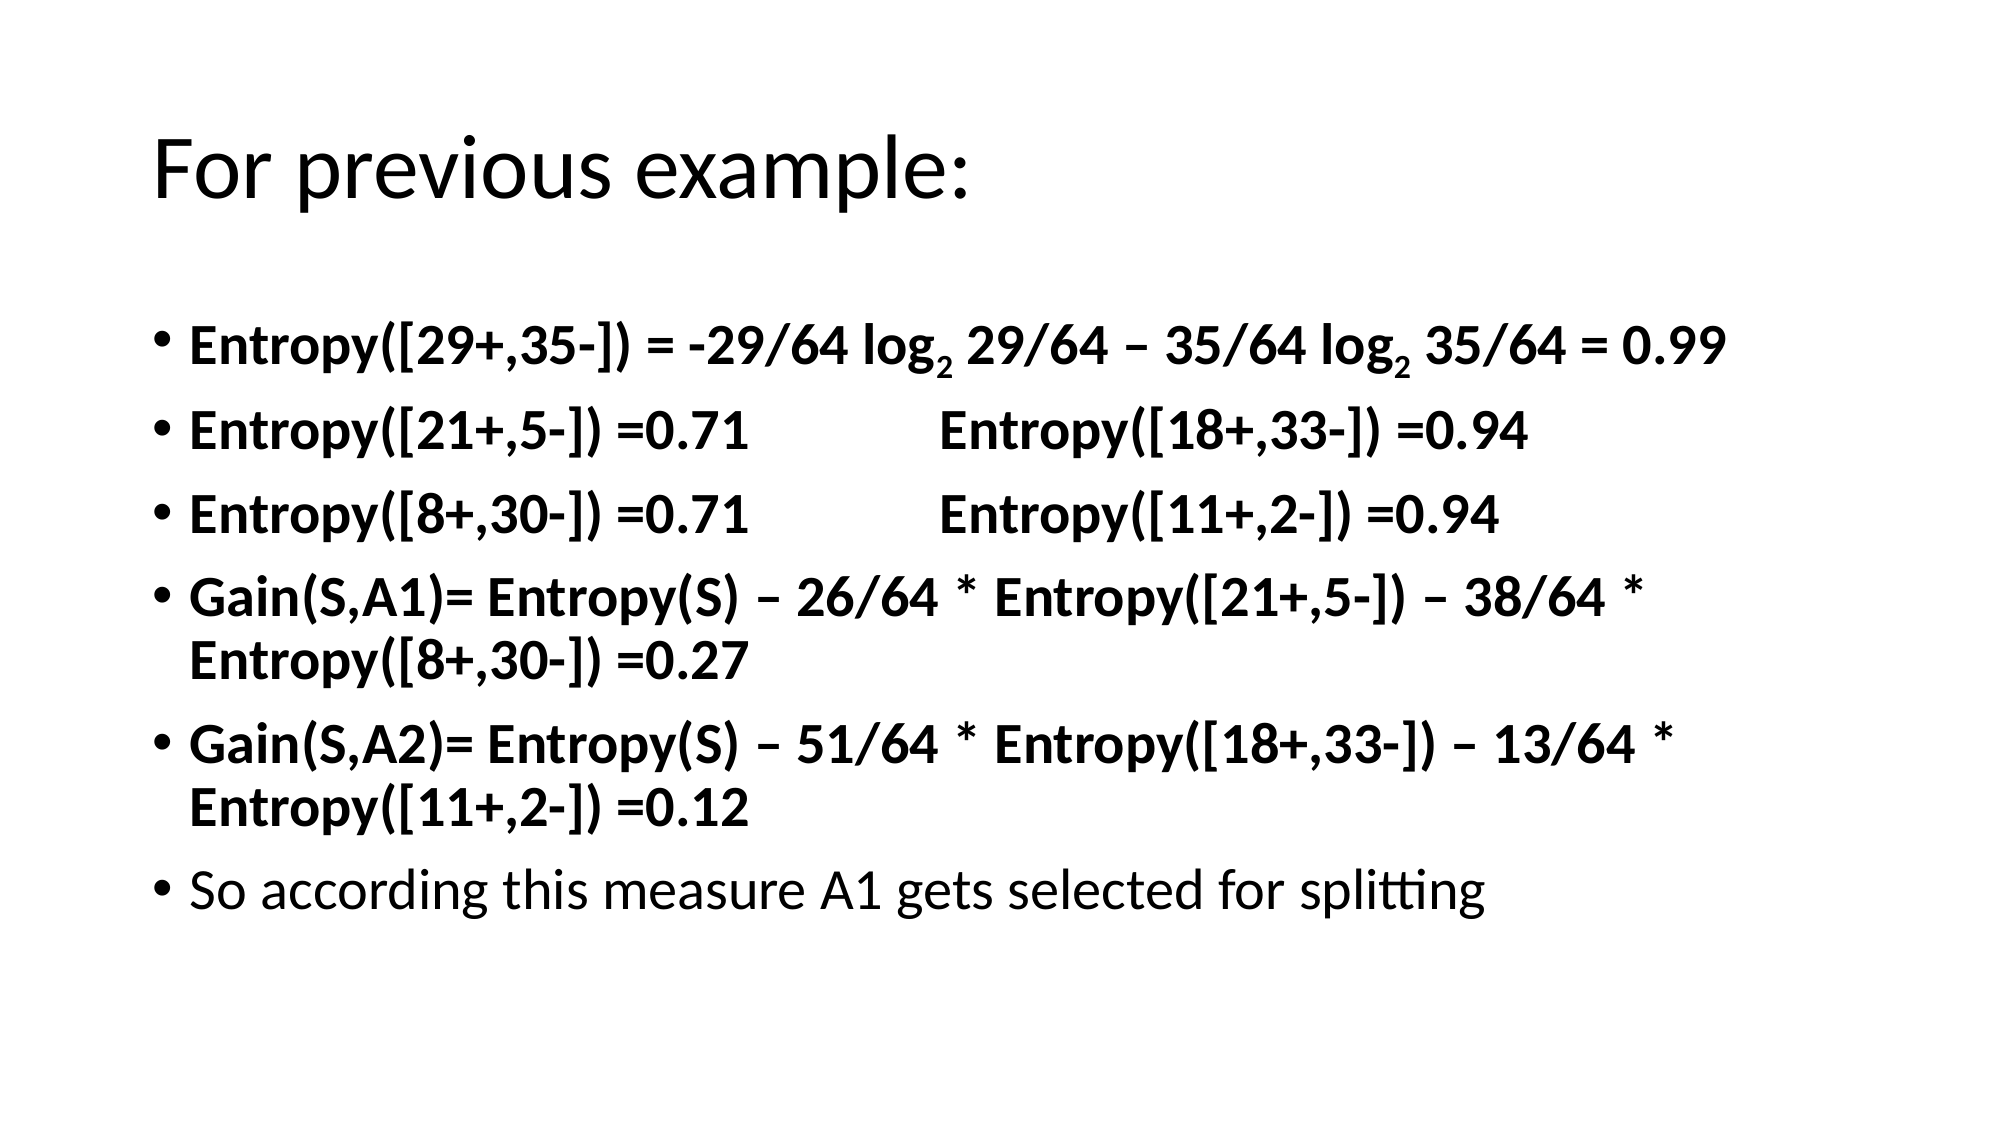

# For previous example:
Entropy([29+,35-]) = -29/64 log2 29/64 – 35/64 log2 35/64 = 0.99
Entropy([21+,5-]) =0.71		Entropy([18+,33-]) =0.94
Entropy([8+,30-]) =0.71		Entropy([11+,2-]) =0.94
Gain(S,A1)= Entropy(S) – 26/64 * Entropy([21+,5-]) – 38/64 * Entropy([8+,30-]) =0.27
Gain(S,A2)= Entropy(S) – 51/64 * Entropy([18+,33-]) – 13/64 * Entropy([11+,2-]) =0.12
So according this measure A1 gets selected for splitting